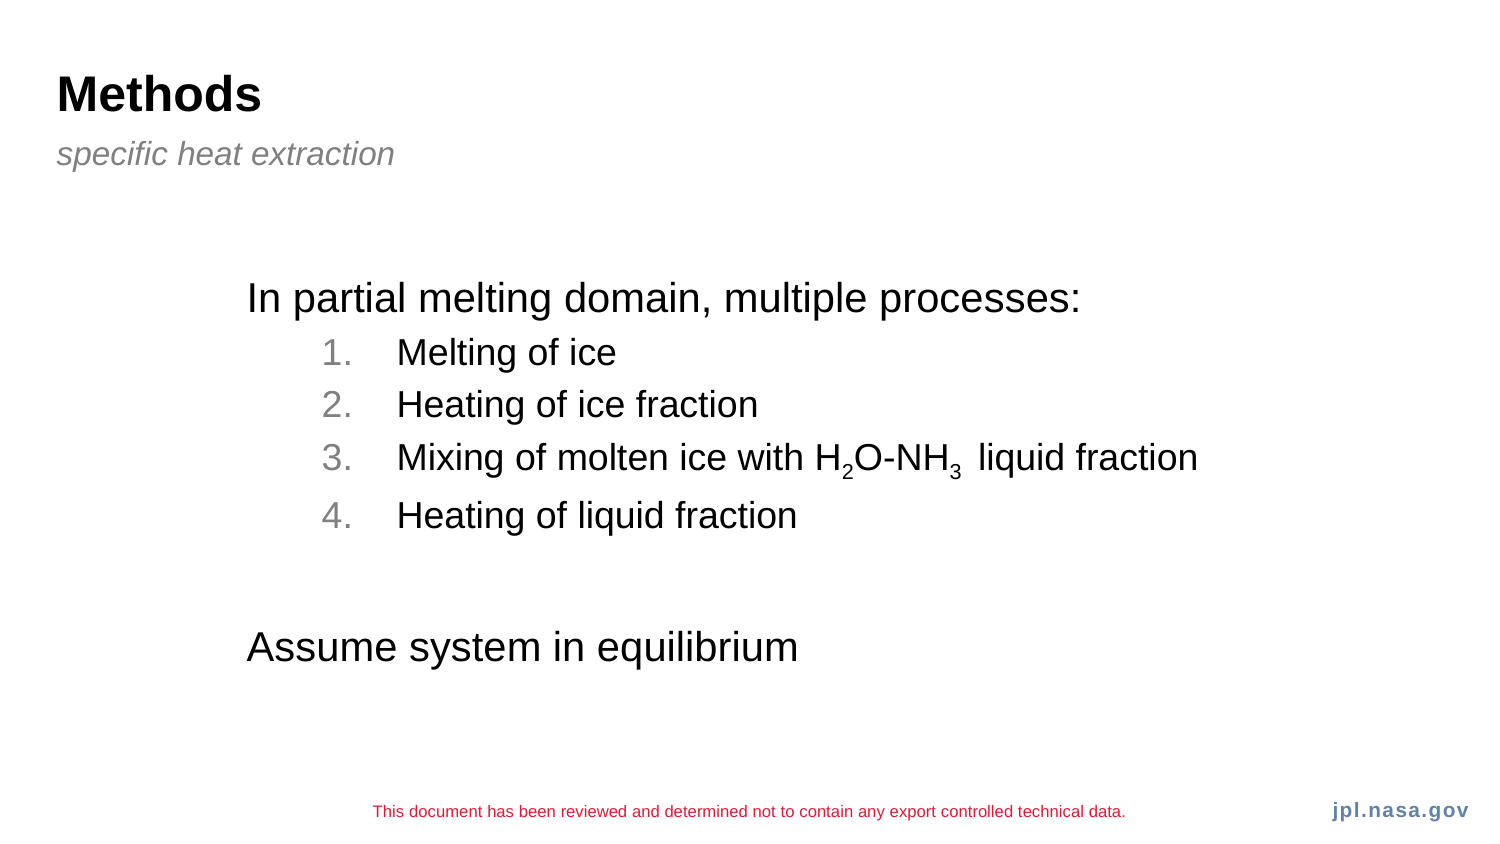

# Methods
specific heat extraction
In partial melting domain, multiple processes:
Melting of ice
Heating of ice fraction
Mixing of molten ice with H2O-NH3  liquid fraction
Heating of liquid fraction

Assume system in equilibrium

This document has been reviewed and determined not to contain any export controlled technical data.